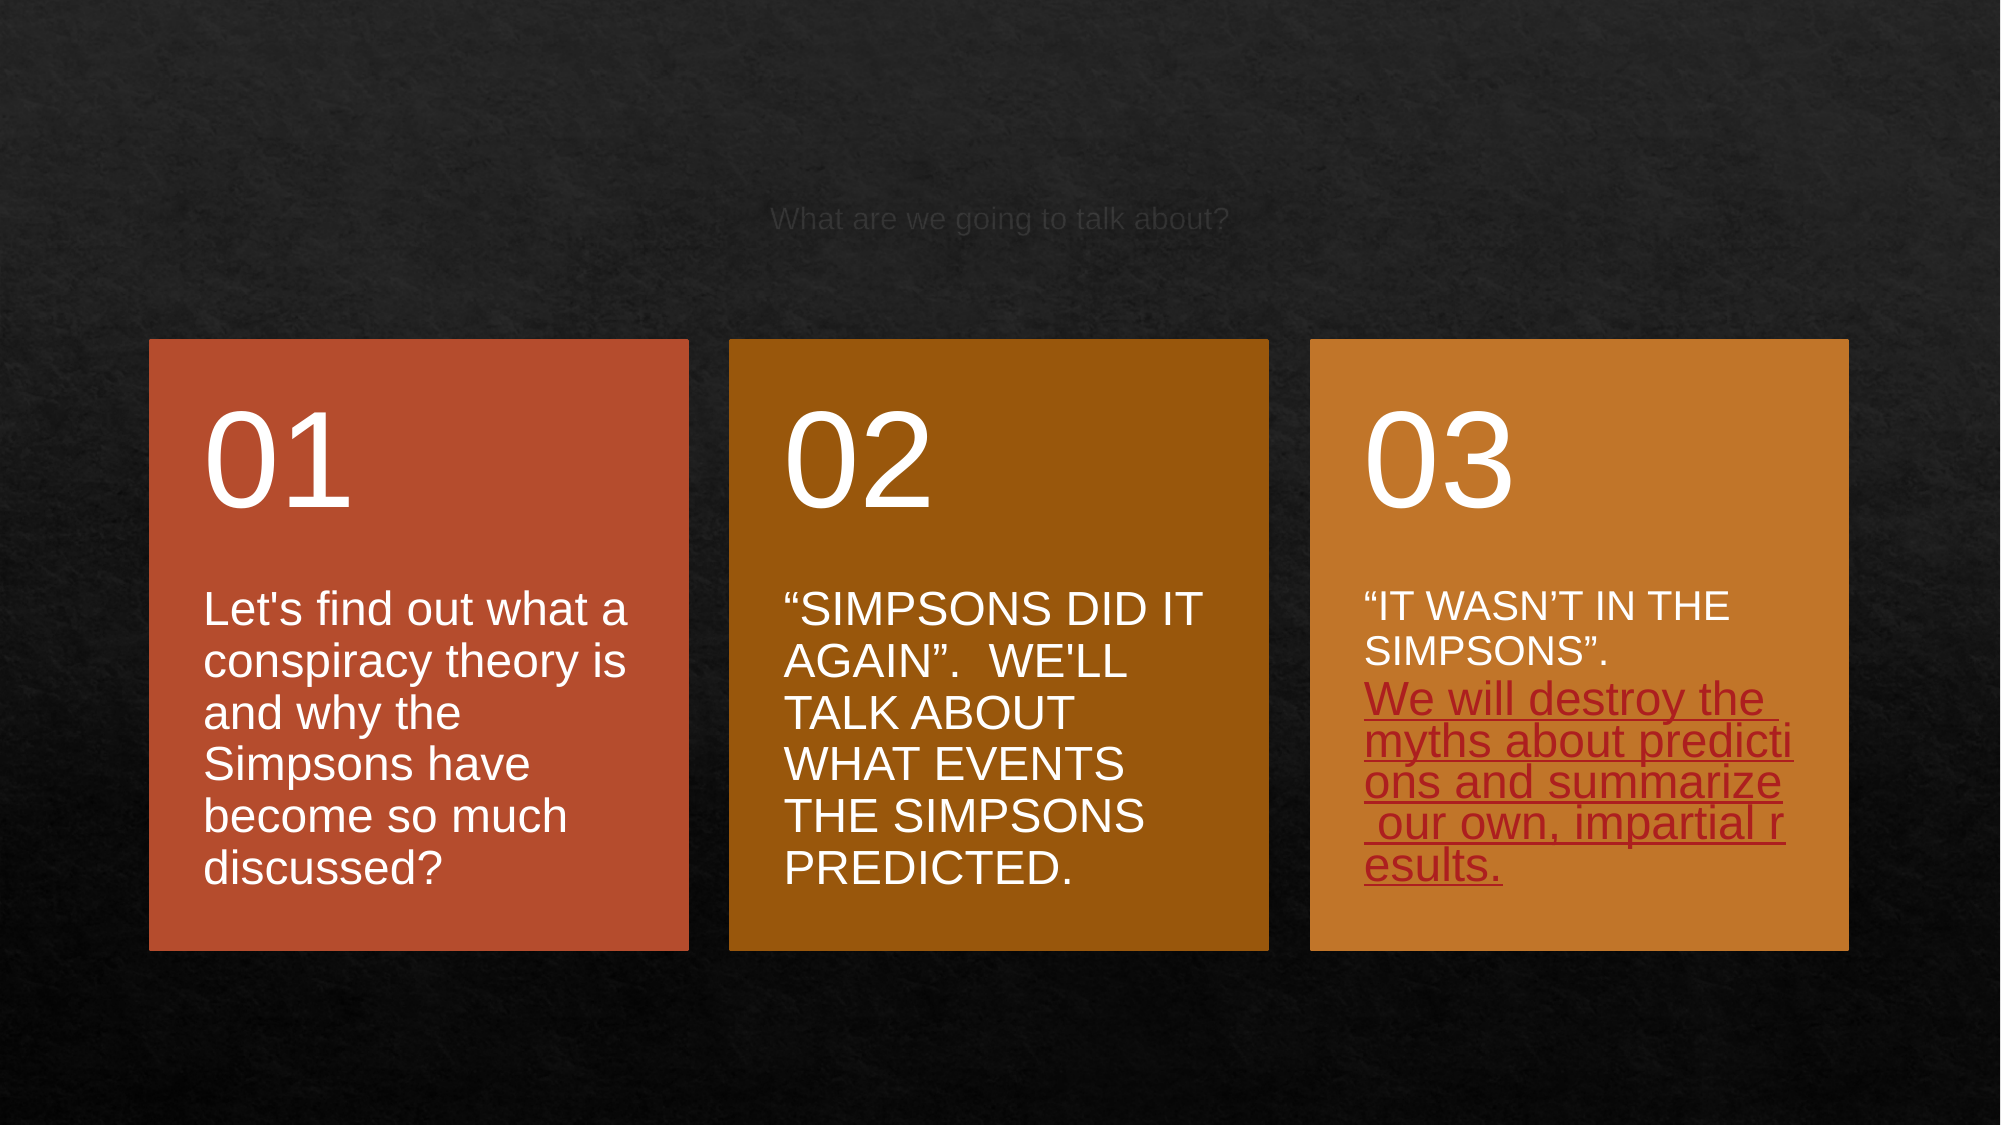

# What are we going to talk about?
Let's find out what a conspiracy theory is and why the Simpsons have become so much discussed?
01
“Simpsons did it again”.  We'll talk about what events the Simpsons predicted.
02
“IT WASN’T IN THE SIMPSONS”.  We will destroy the myths about predictions and summarize our own, impartial results.
03